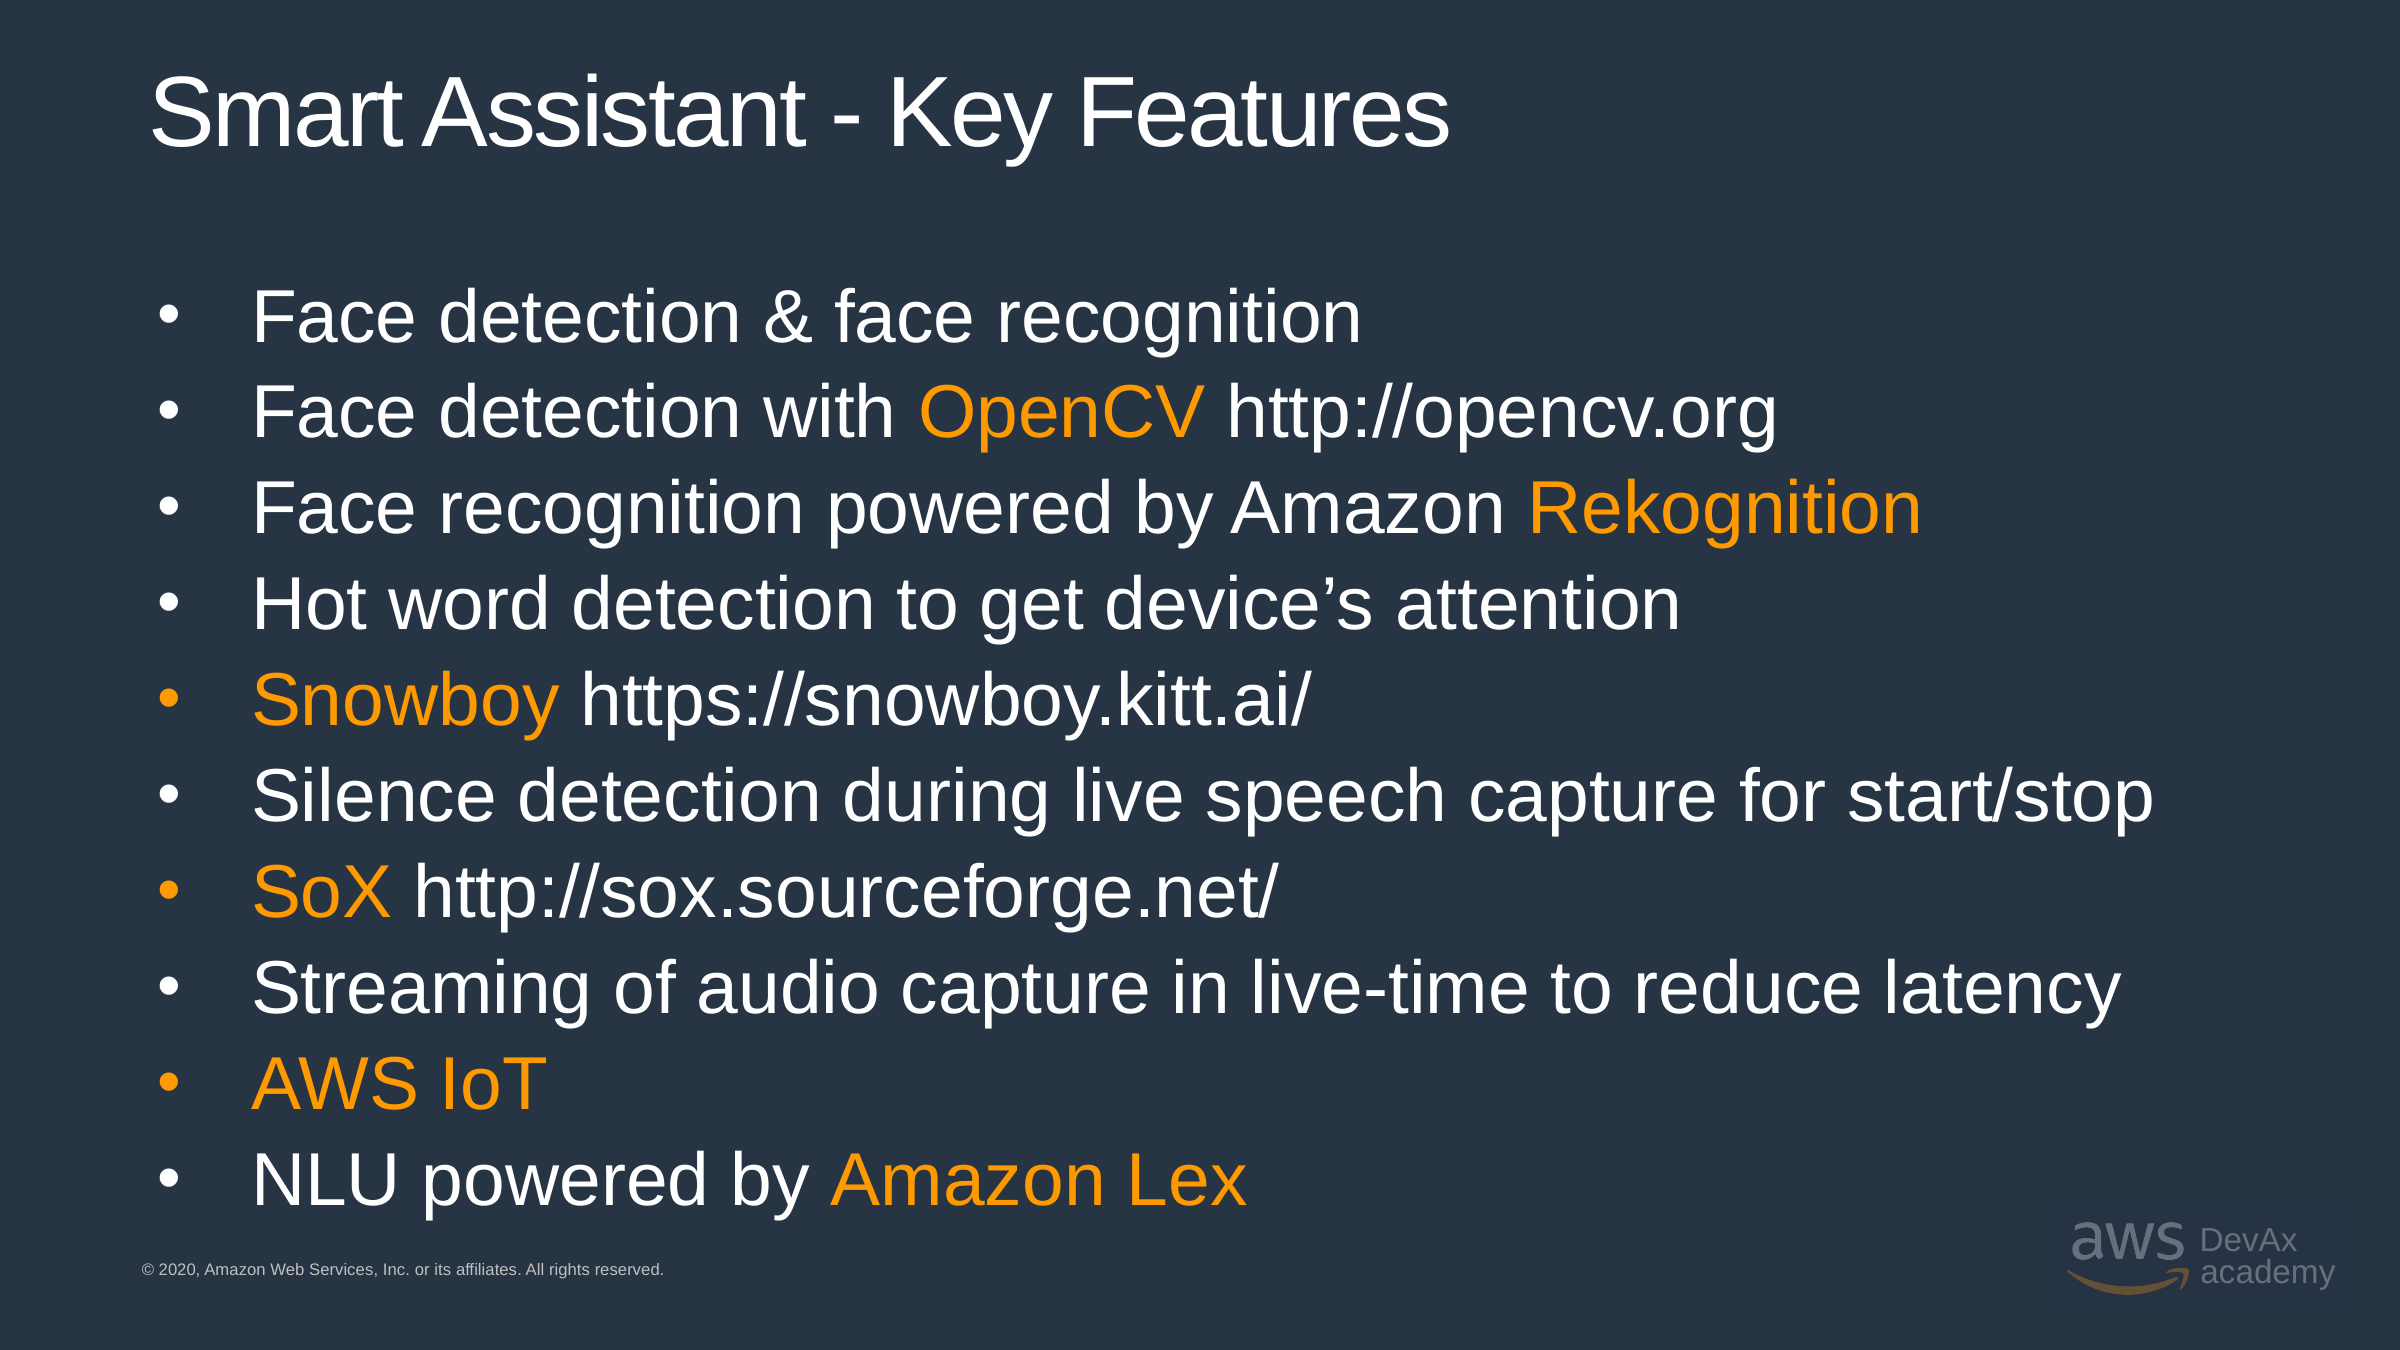

# Smart Assistant - Key Features
Face detection & face recognition
Face detection with OpenCV http://opencv.org
Face recognition powered by Amazon Rekognition
Hot word detection to get device’s attention
Snowboy https://snowboy.kitt.ai/
Silence detection during live speech capture for start/stop
SoX http://sox.sourceforge.net/
Streaming of audio capture in live-time to reduce latency
AWS IoT
NLU powered by Amazon Lex